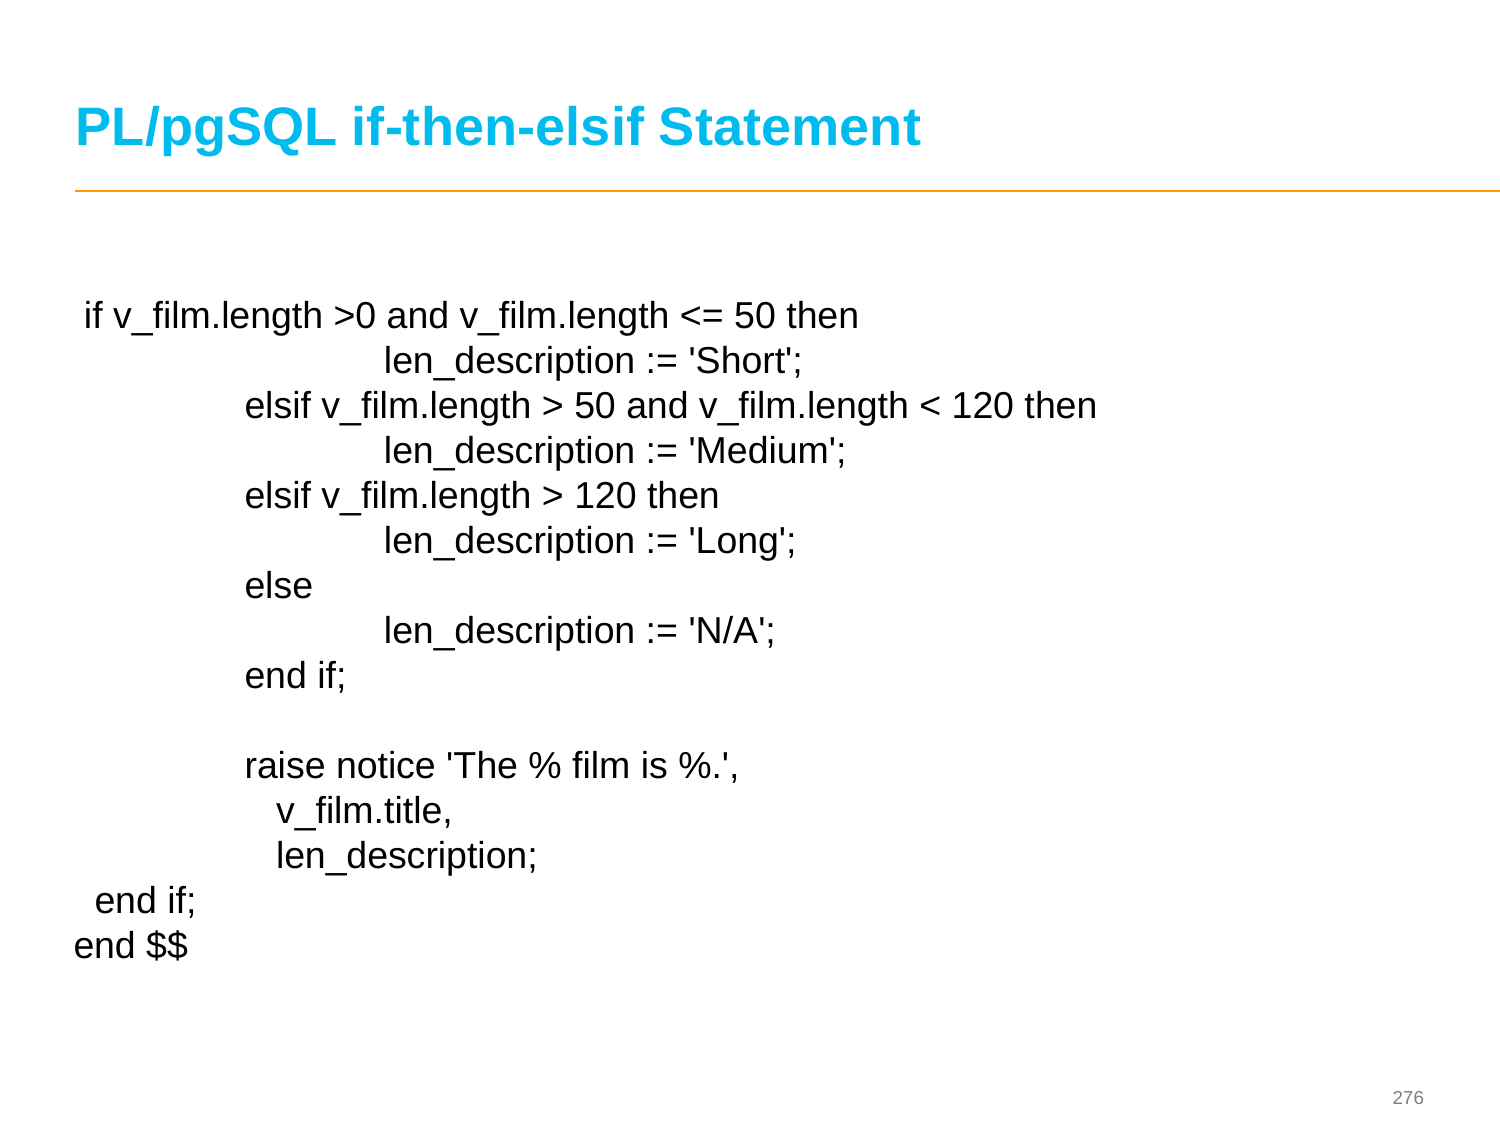

# PL/pgSQL if-then-elsif Statement
 if v_film.length >0 and v_film.length <= 50 then
		 len_description := 'Short';
	  elsif v_film.length > 50 and v_film.length < 120 then
		 len_description := 'Medium';
	  elsif v_film.length > 120 then
		 len_description := 'Long';
	  else
		 len_description := 'N/A';
	  end if;

	  raise notice 'The % film is %.',
	     v_film.title,
	     len_description;
  end if;
end $$